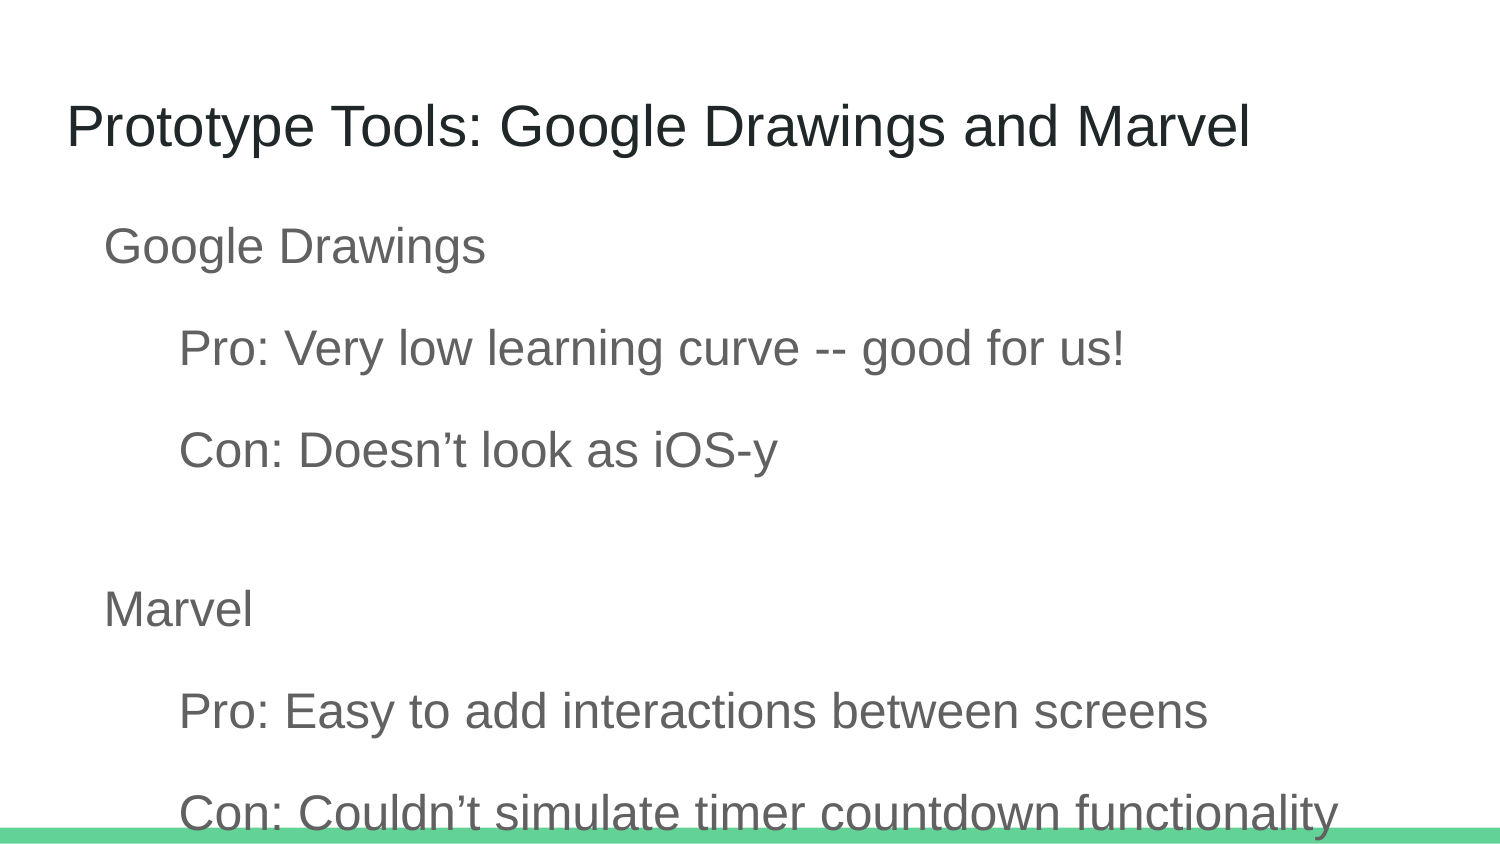

# Prototype Tools: Google Drawings and Marvel
Google Drawings
Pro: Very low learning curve -- good for us!
Con: Doesn’t look as iOS-y

Marvel
Pro: Easy to add interactions between screens
Con: Couldn’t simulate timer countdown functionality